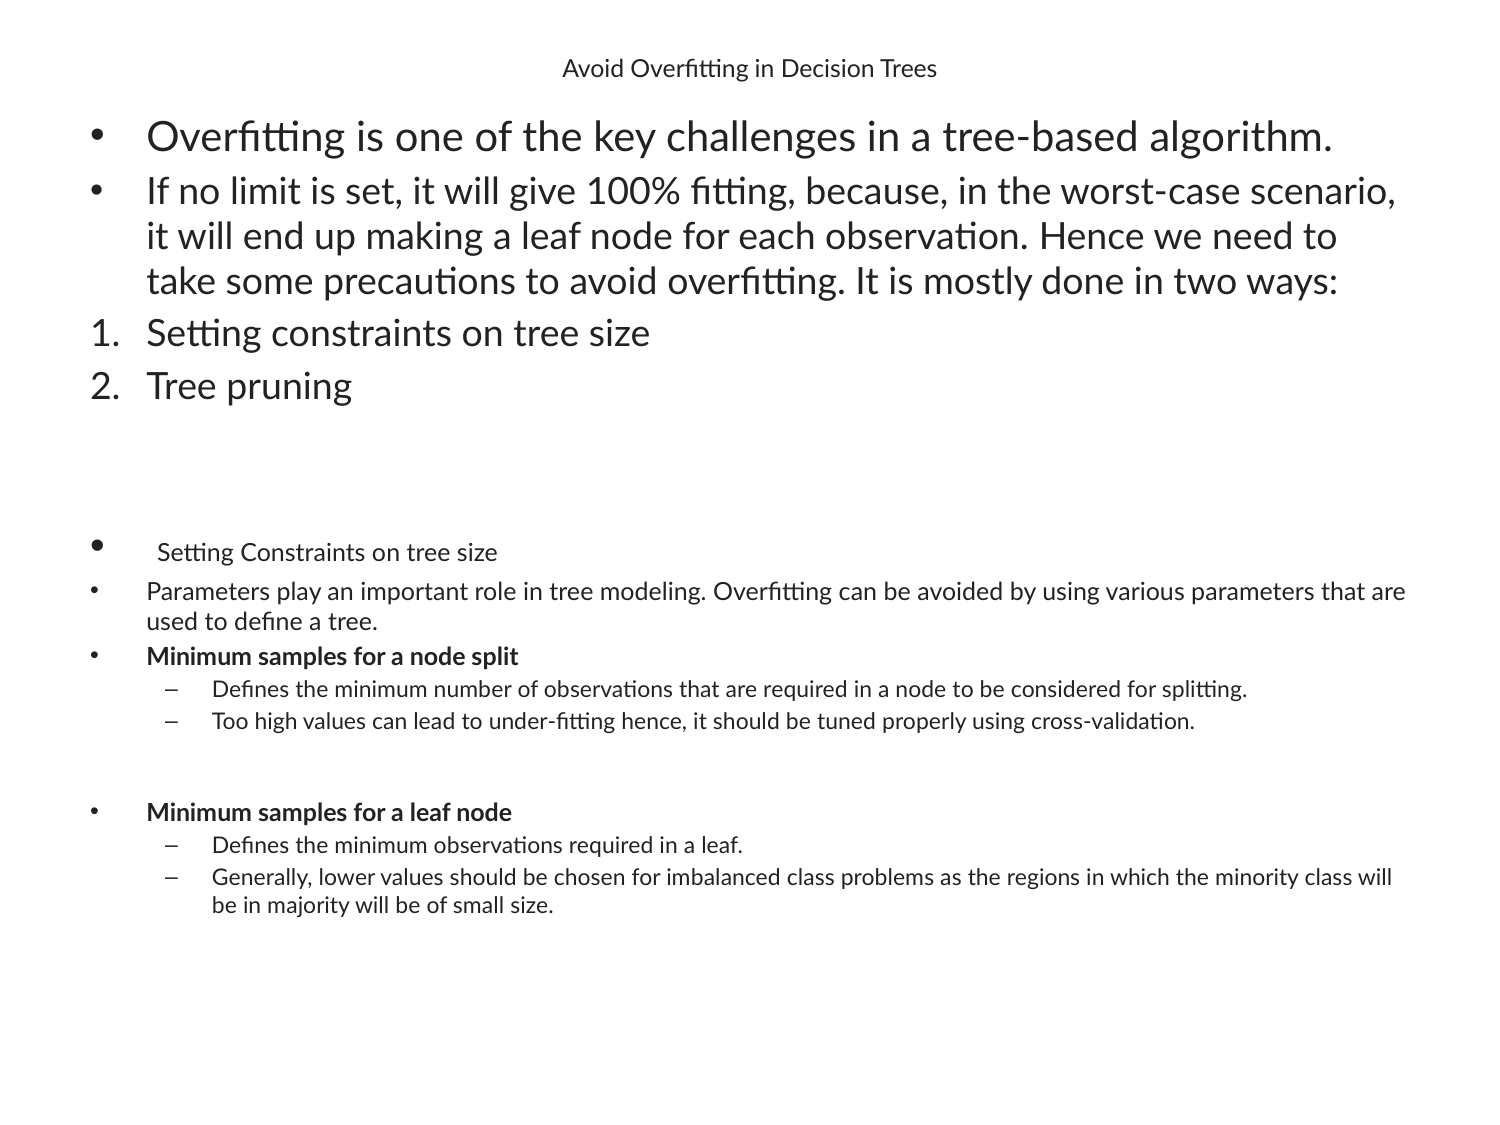

# Avoid Overfitting in Decision Trees
Overfitting is one of the key challenges in a tree-based algorithm.
If no limit is set, it will give 100% fitting, because, in the worst-case scenario, it will end up making a leaf node for each observation. Hence we need to take some precautions to avoid overfitting. It is mostly done in two ways:
Setting constraints on tree size
Tree pruning

 Setting Constraints on tree size
Parameters play an important role in tree modeling. Overfitting can be avoided by using various parameters that are used to define a tree.
Minimum samples for a node split
Defines the minimum number of observations that are required in a node to be considered for splitting.
Too high values can lead to under-fitting hence, it should be tuned properly using cross-validation.

Minimum samples for a leaf node
Defines the minimum observations required in a leaf.
Generally, lower values should be chosen for imbalanced class problems as the regions in which the minority class will be in majority will be of small size.